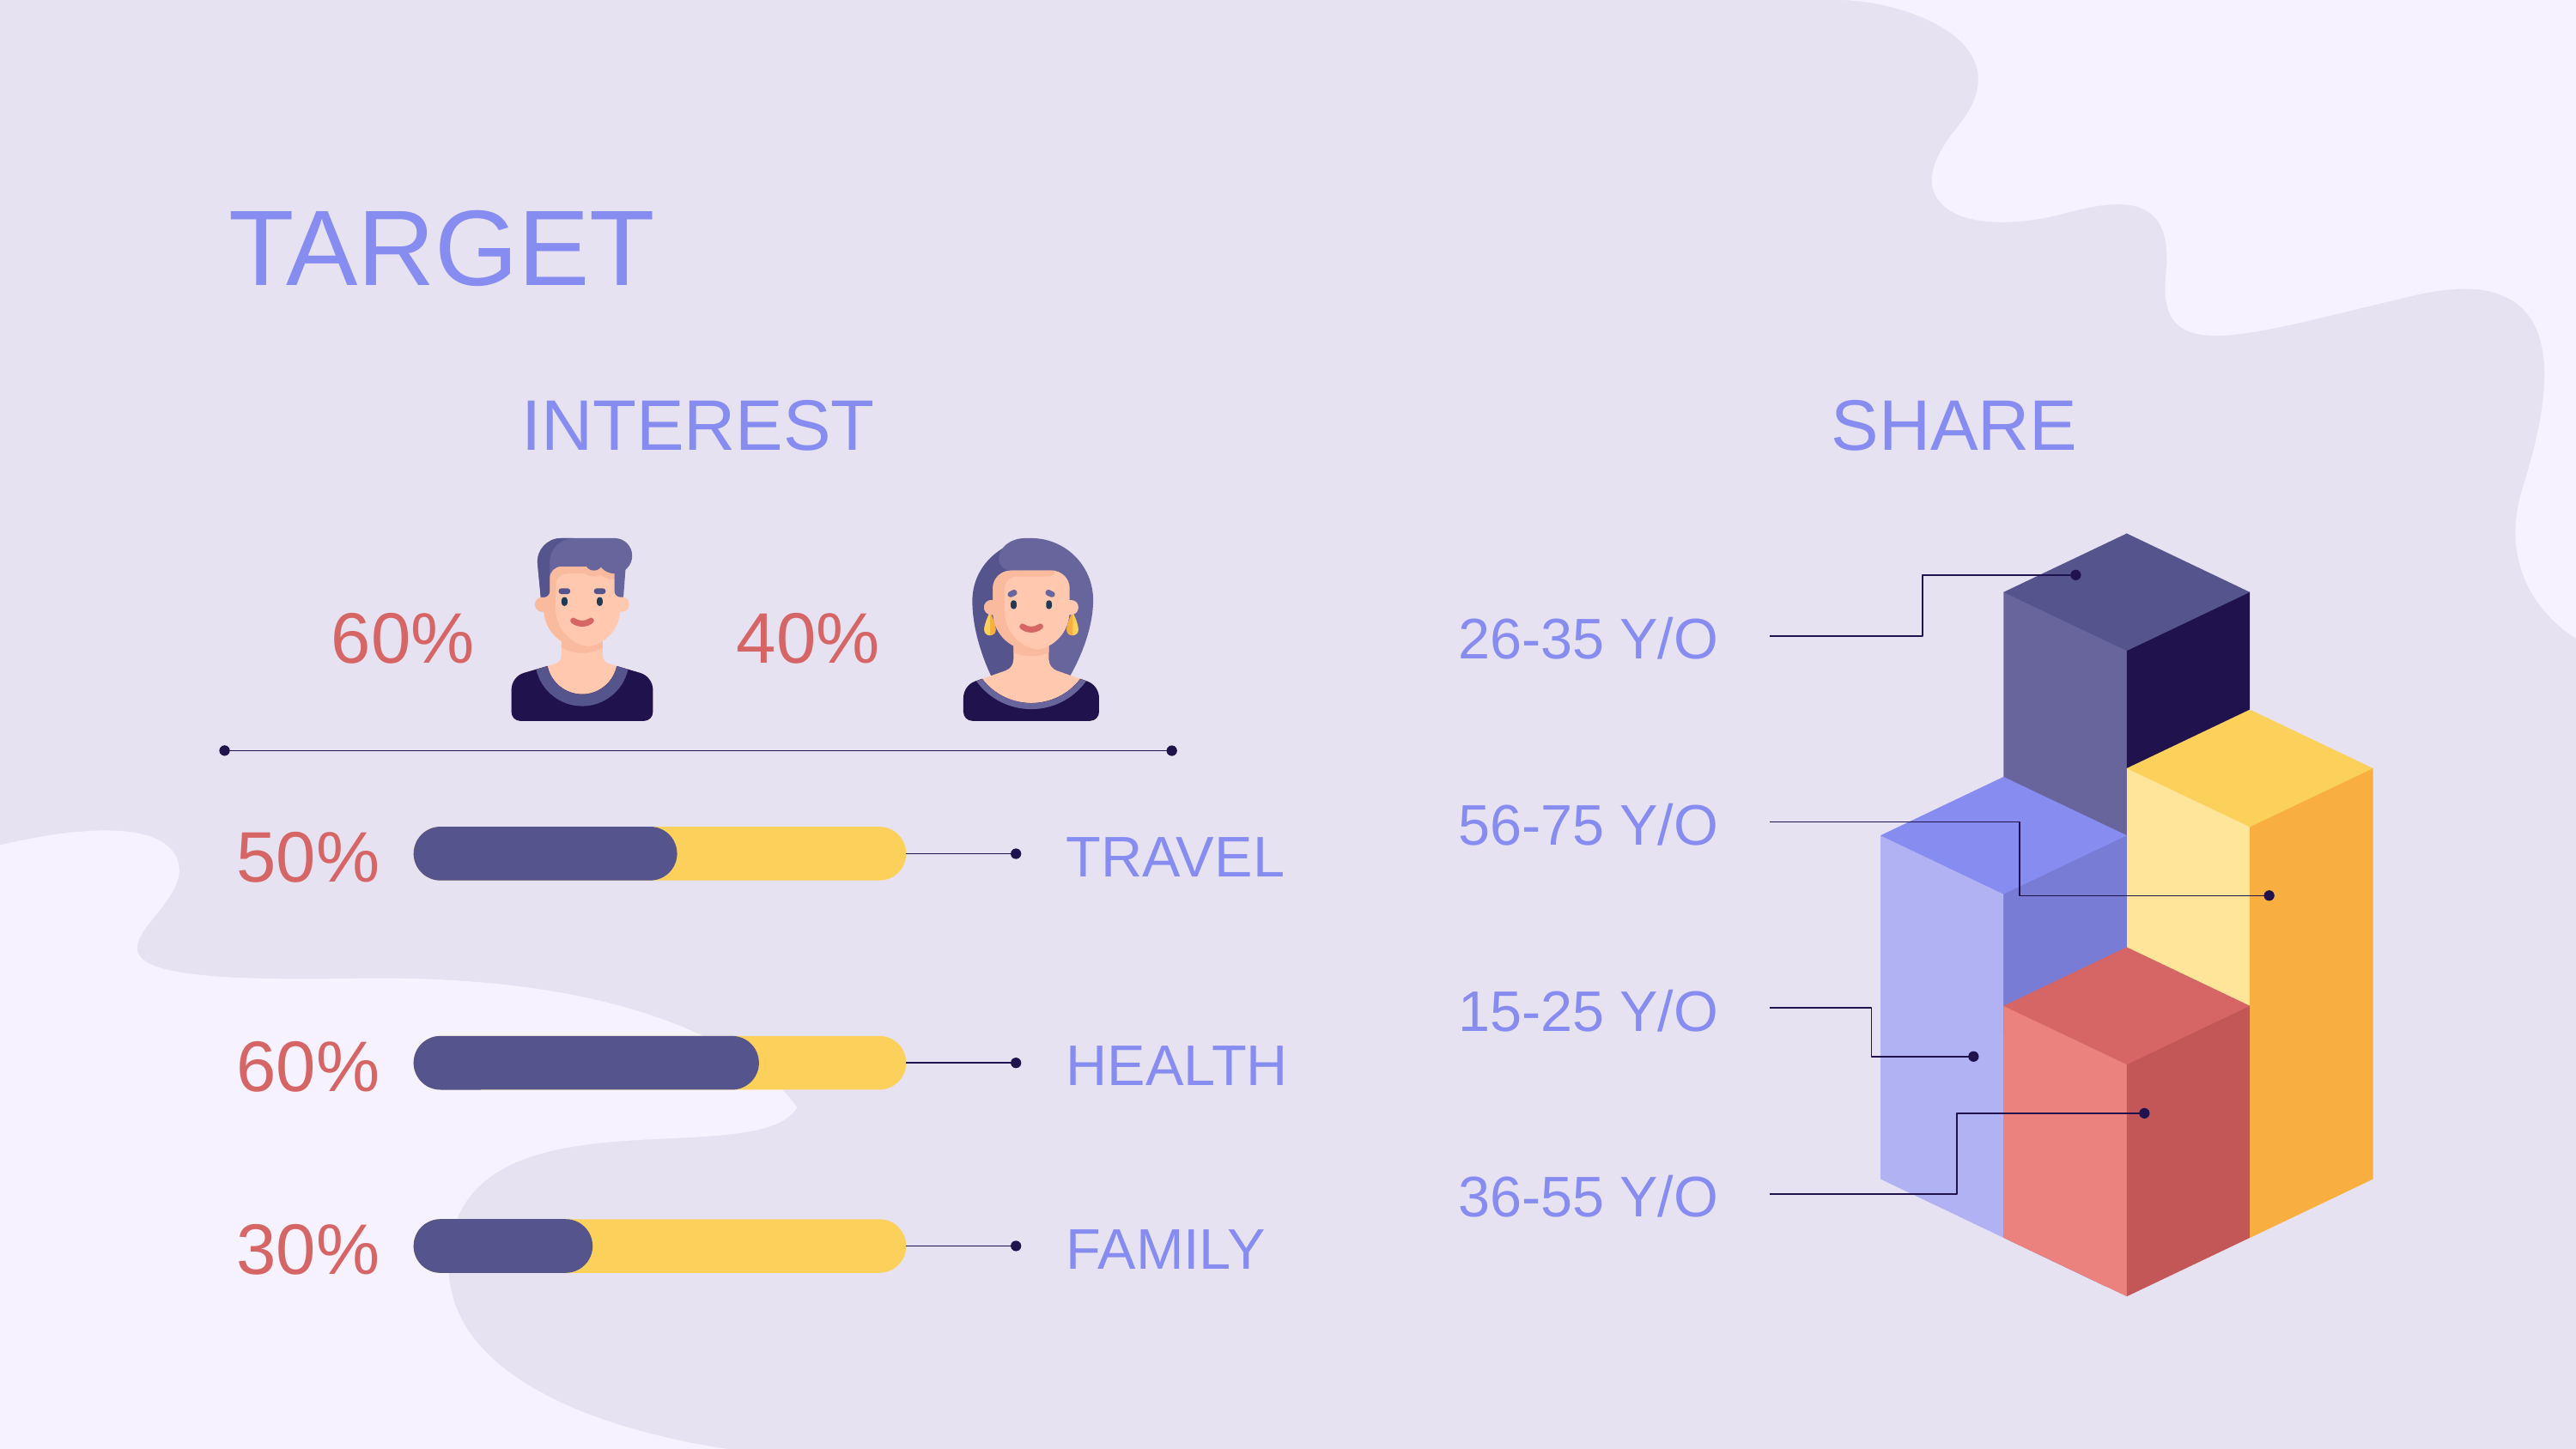

# TARGET
INTEREST
SHARE

60%
40%
26-35 Y/O
56-75 Y/O
TRAVEL
50%

15-25 Y/O
60%
HEALTH

36-55 Y/O
30%
FAMILY